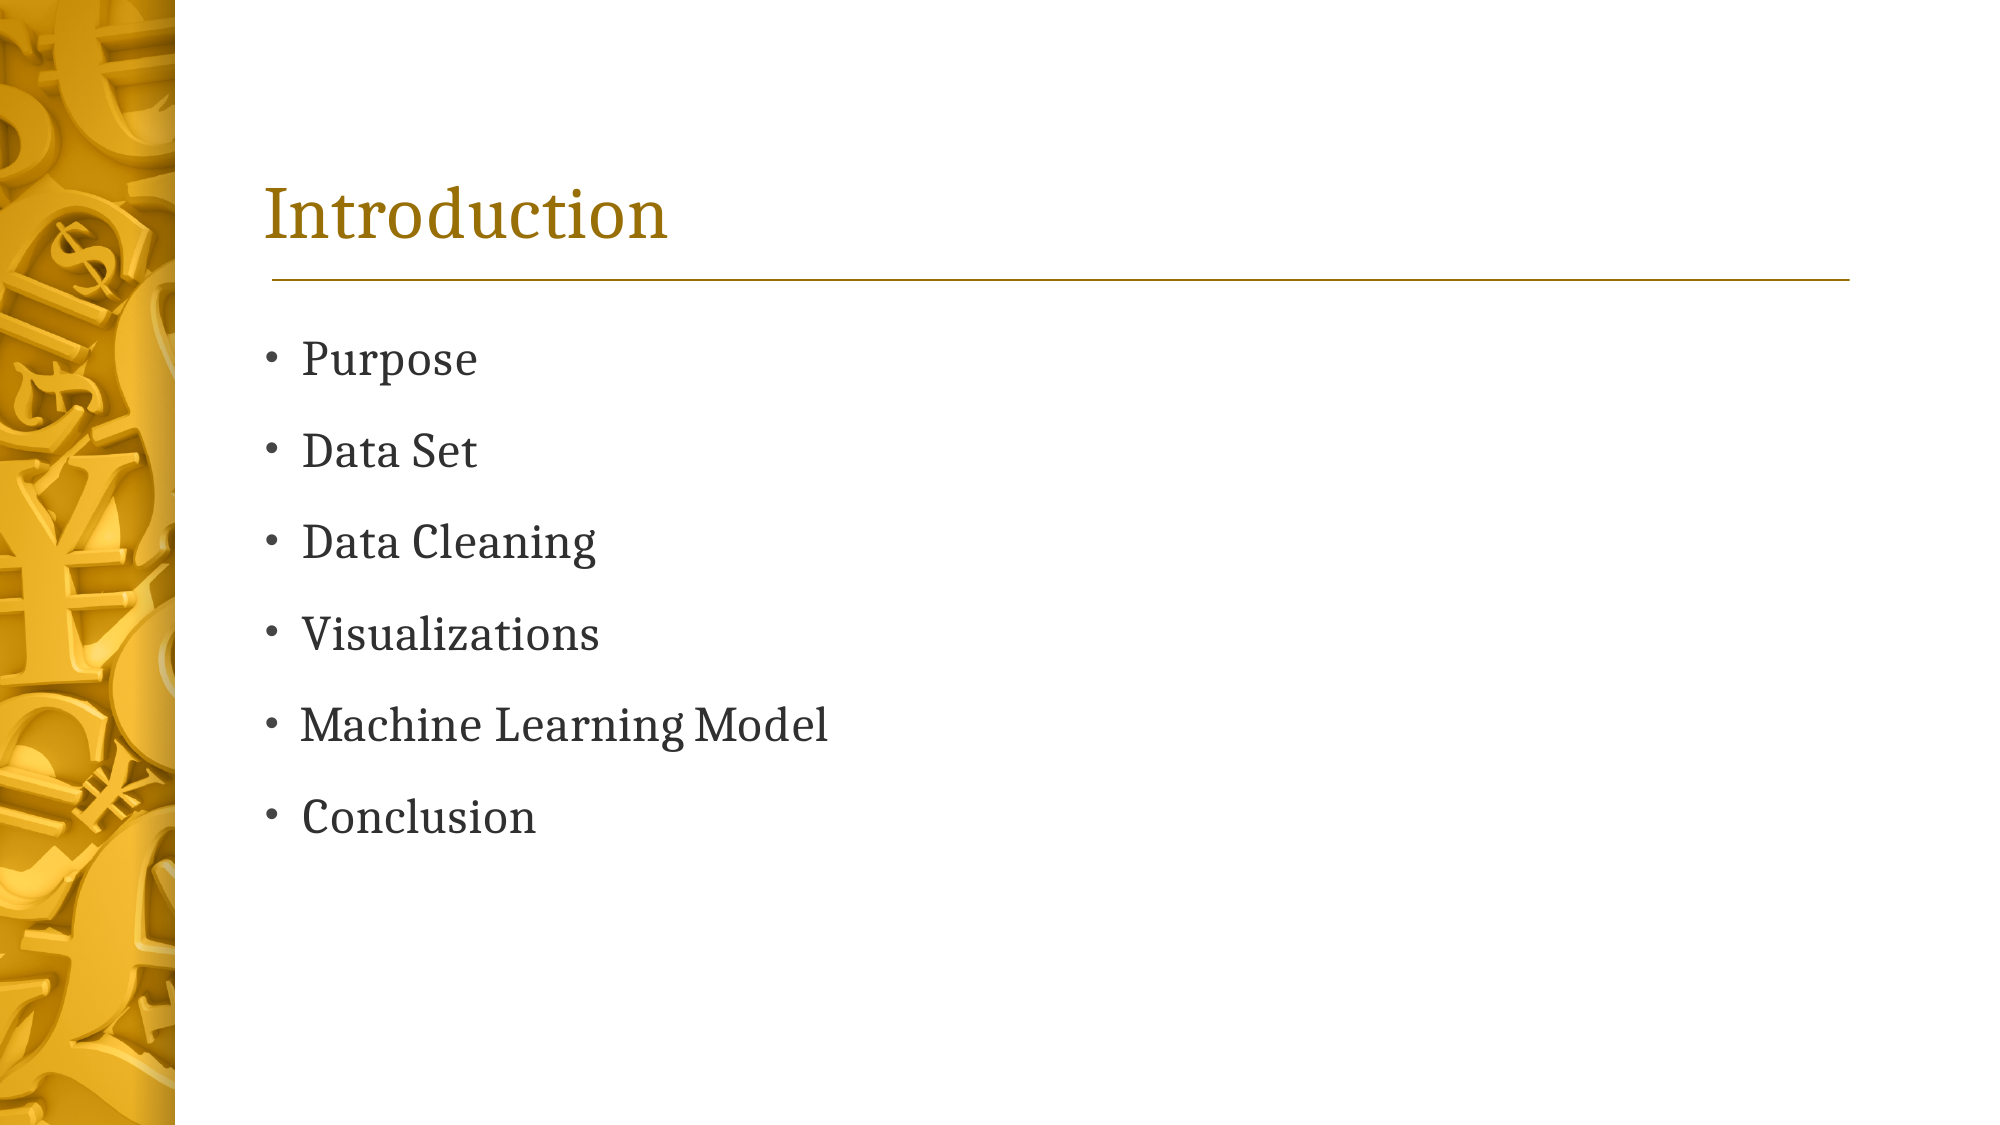

# Introduction
Purpose
Data Set
Data Cleaning
Visualizations
Machine Learning Model
Conclusion